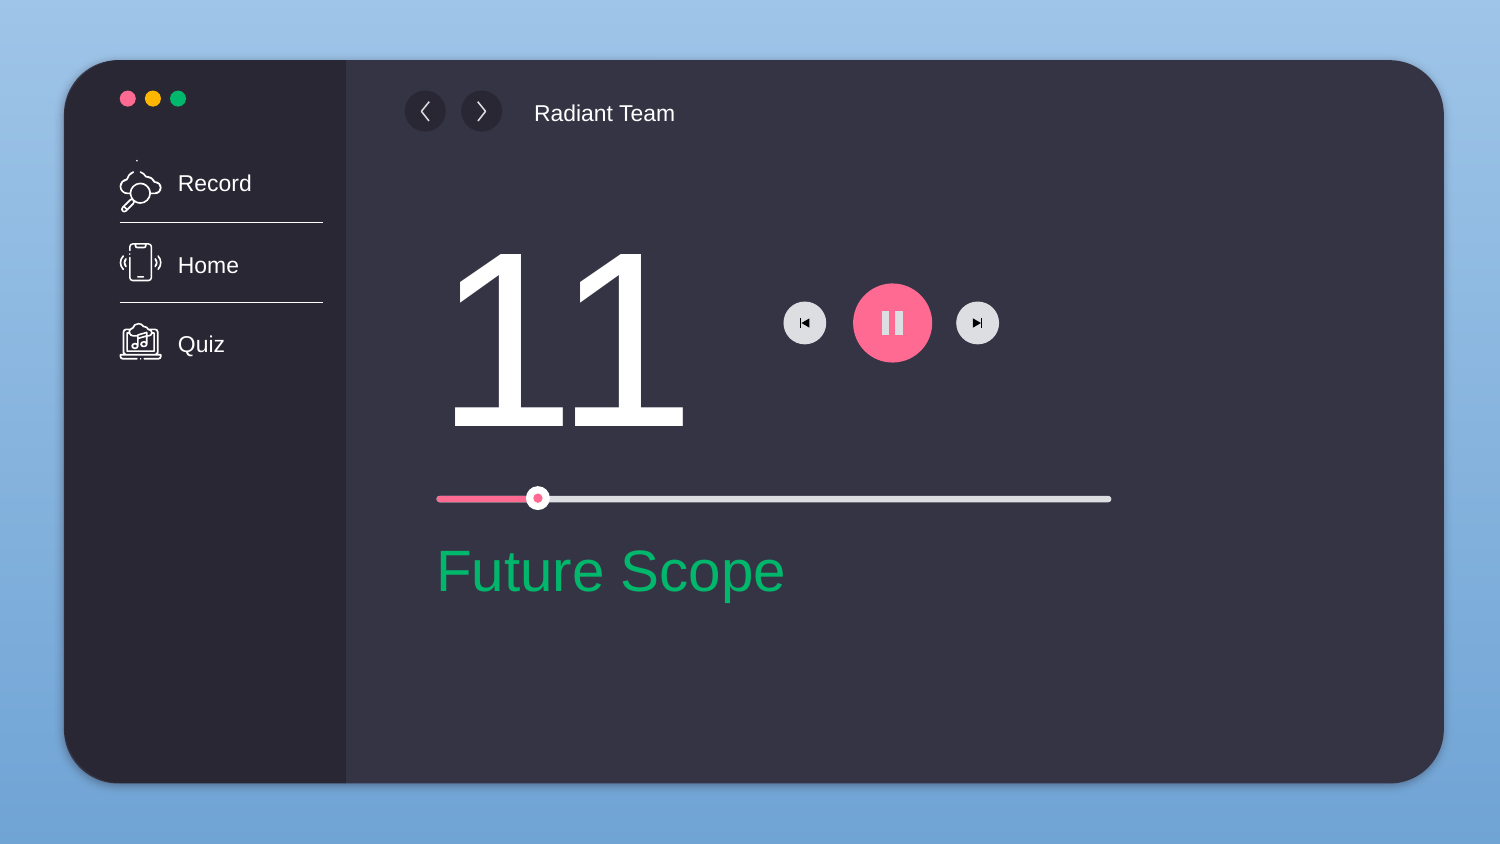

Record

Home

Quiz

Radiant Team

11

# Future Scope